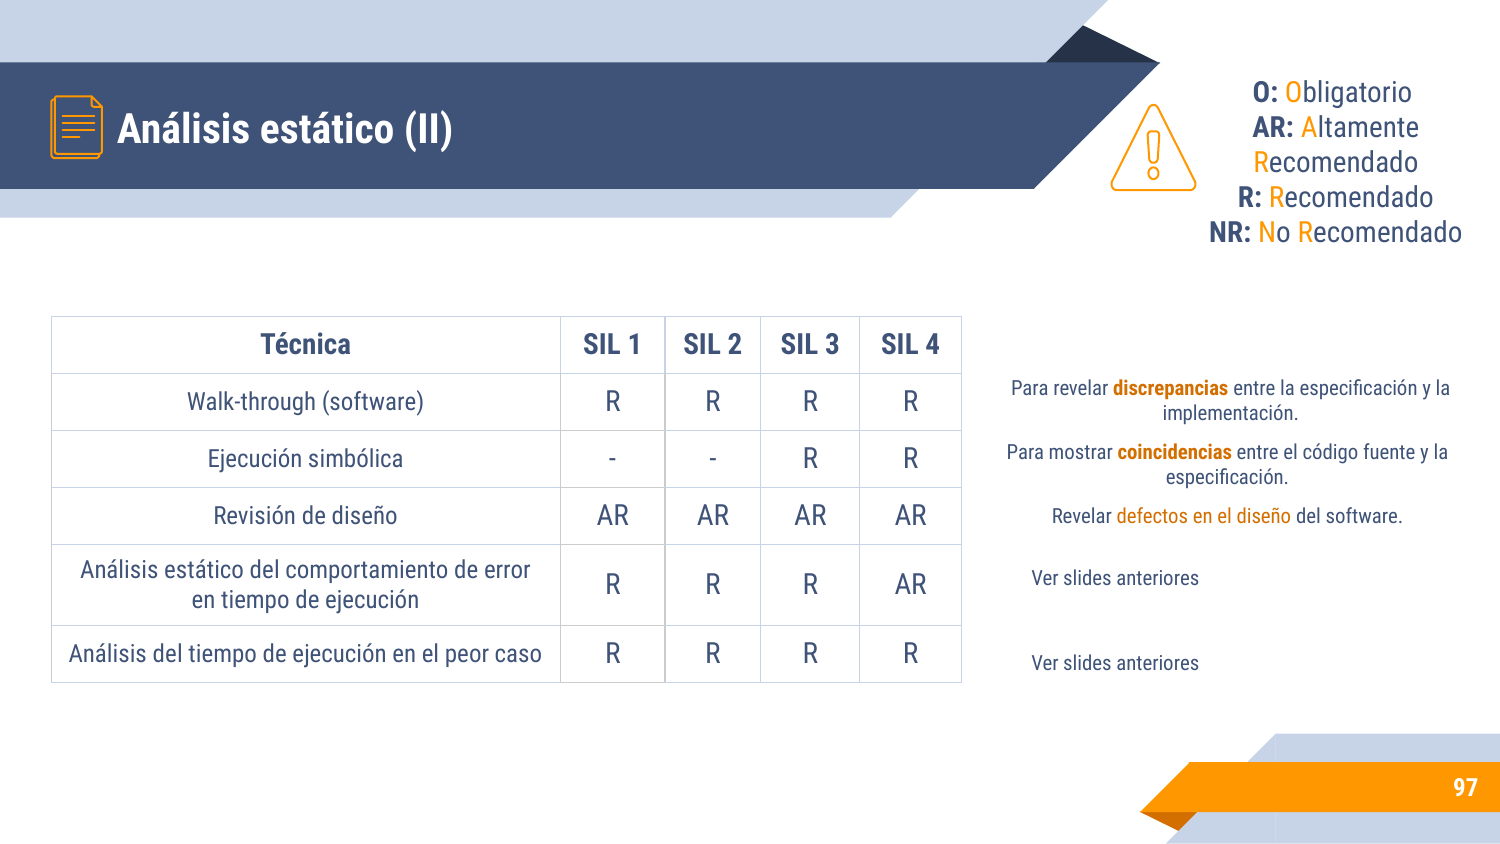

# Análisis estático (II)
O: Obligatorio
AR: Altamente Recomendado
R: Recomendado
NR: No Recomendado

| Técnica | SIL 1 | SIL 2 | SIL 3 | SIL 4 |
| --- | --- | --- | --- | --- |
| Walk-through (software) | R | R | R | R |
| Ejecución simbólica | - | - | R | R |
| Revisión de diseño | AR | AR | AR | AR |
| Análisis estático del comportamiento de error en tiempo de ejecución | R | R | R | AR |
| Análisis del tiempo de ejecución en el peor caso | R | R | R | R |
Para revelar discrepancias entre la especificación y la implementación.
Para mostrar coincidencias entre el código fuente y la especificación.
Revelar defectos en el diseño del software.
Ver slides anteriores
Ver slides anteriores
97